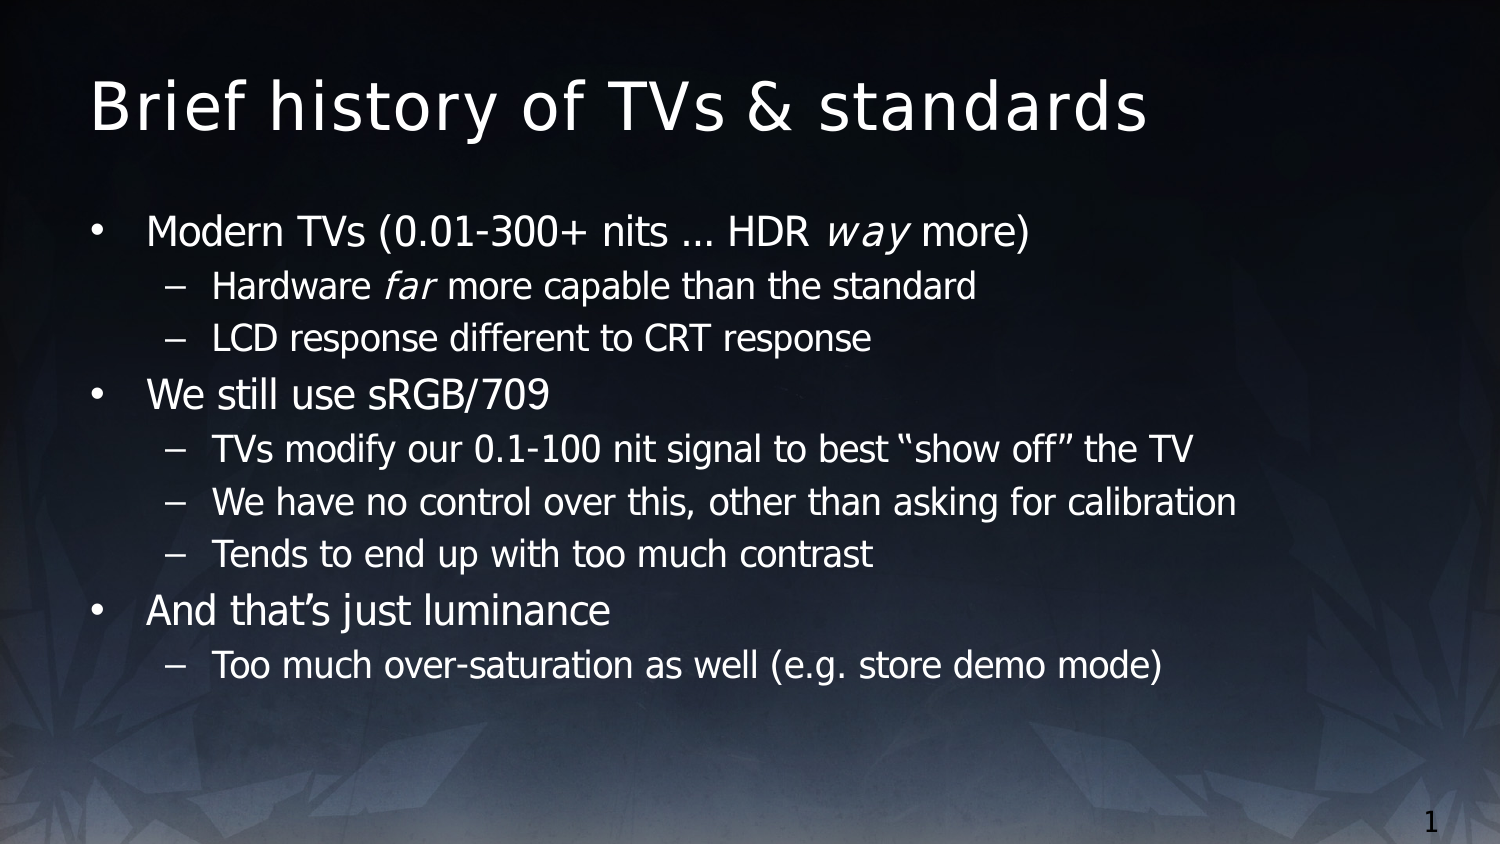

# Brief history of TVs & standards
Modern TVs (0.01-300+ nits … HDR way more)
Hardware far more capable than the standard
LCD response different to CRT response
We still use sRGB/709
TVs modify our 0.1-100 nit signal to best “show off” the TV
We have no control over this, other than asking for calibration
Tends to end up with too much contrast
And that’s just luminance
Too much over-saturation as well (e.g. store demo mode)
1